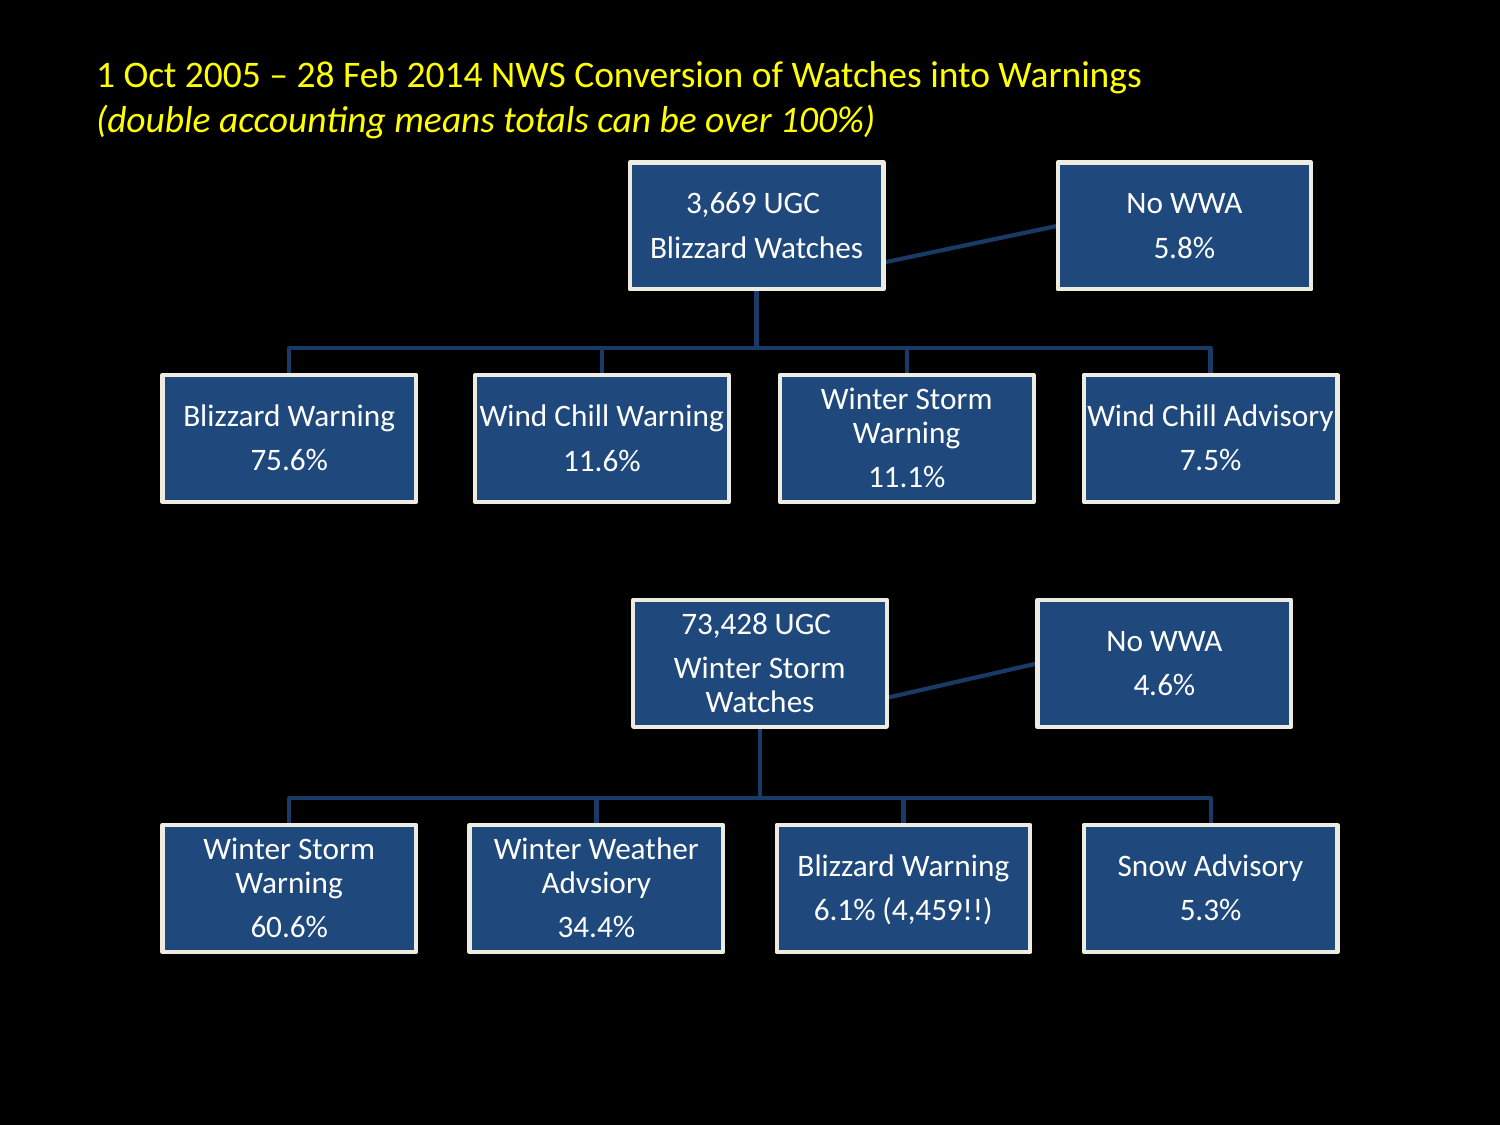

1 Oct 2005 – 28 Feb 2014 NWS Conversion of Watches into Warnings
(double accounting means totals can be over 100%)
3,669 UGC
Blizzard Watches
Blizzard Warning
75.6%
Winter Storm Warning
11.1%
Wind Chill Warning
11.6%
Wind Chill Advisory
7.5%
No WWA
5.8%
73,428 UGC
Winter Storm Watches
Winter Storm Warning
60.6%
Winter Weather Advsiory
34.4%
Blizzard Warning
6.1% (4,459!!)
Snow Advisory
5.3%
No WWA
4.6%